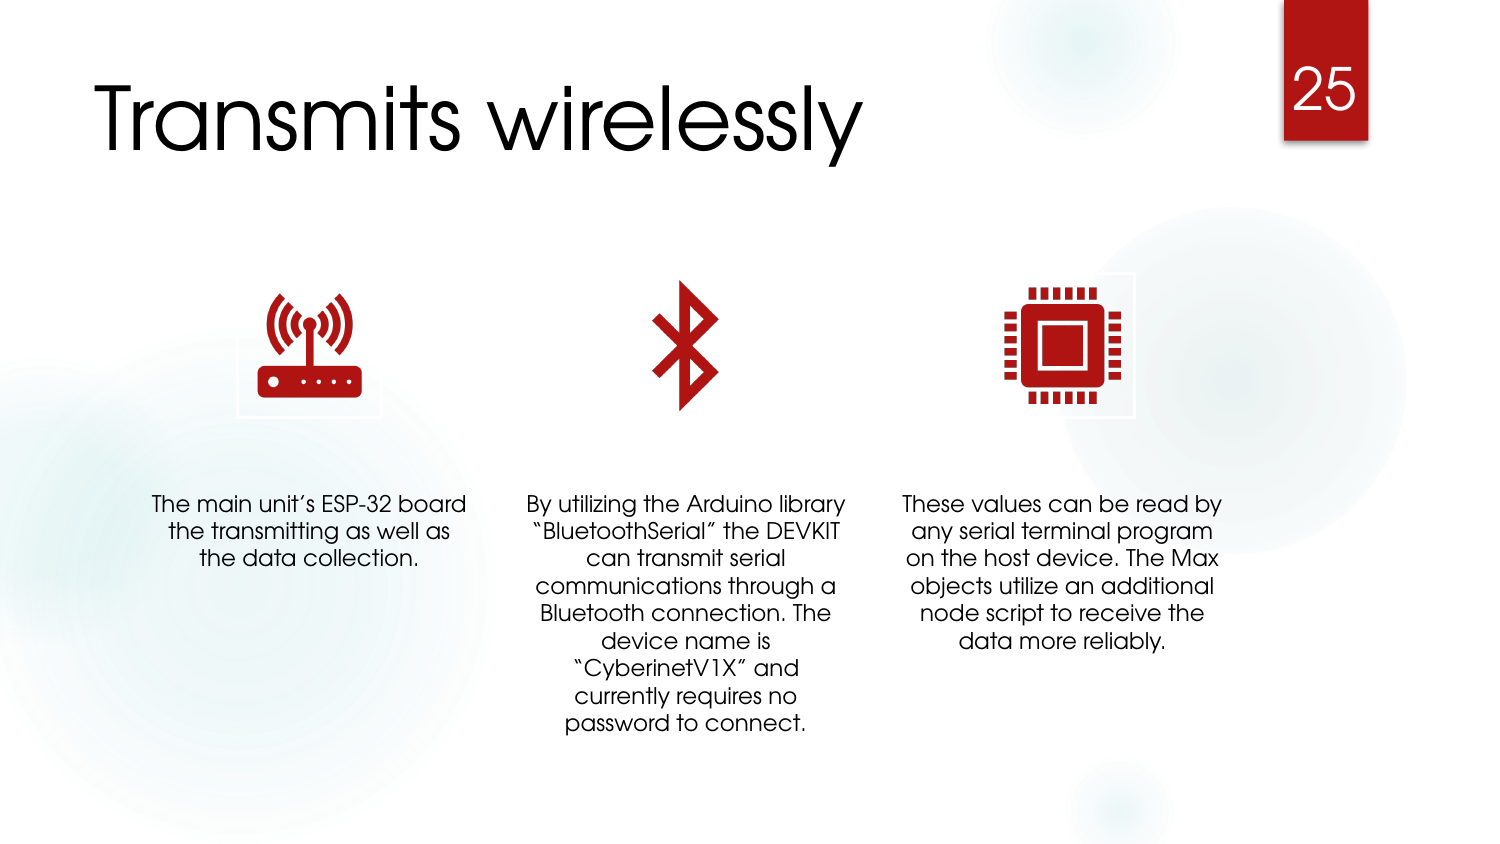

25
# Transmits wirelessly
The main unit’s ESP-32 board the transmitting as well as the data collection.
By utilizing the Arduino library “BluetoothSerial” the DEVKIT can transmit serial communications through a Bluetooth connection. The device name is “CyberinetV1X” and currently requires no password to connect.
These values can be read by any serial terminal program on the host device. The Max objects utilize an additional node script to receive the data more reliably.